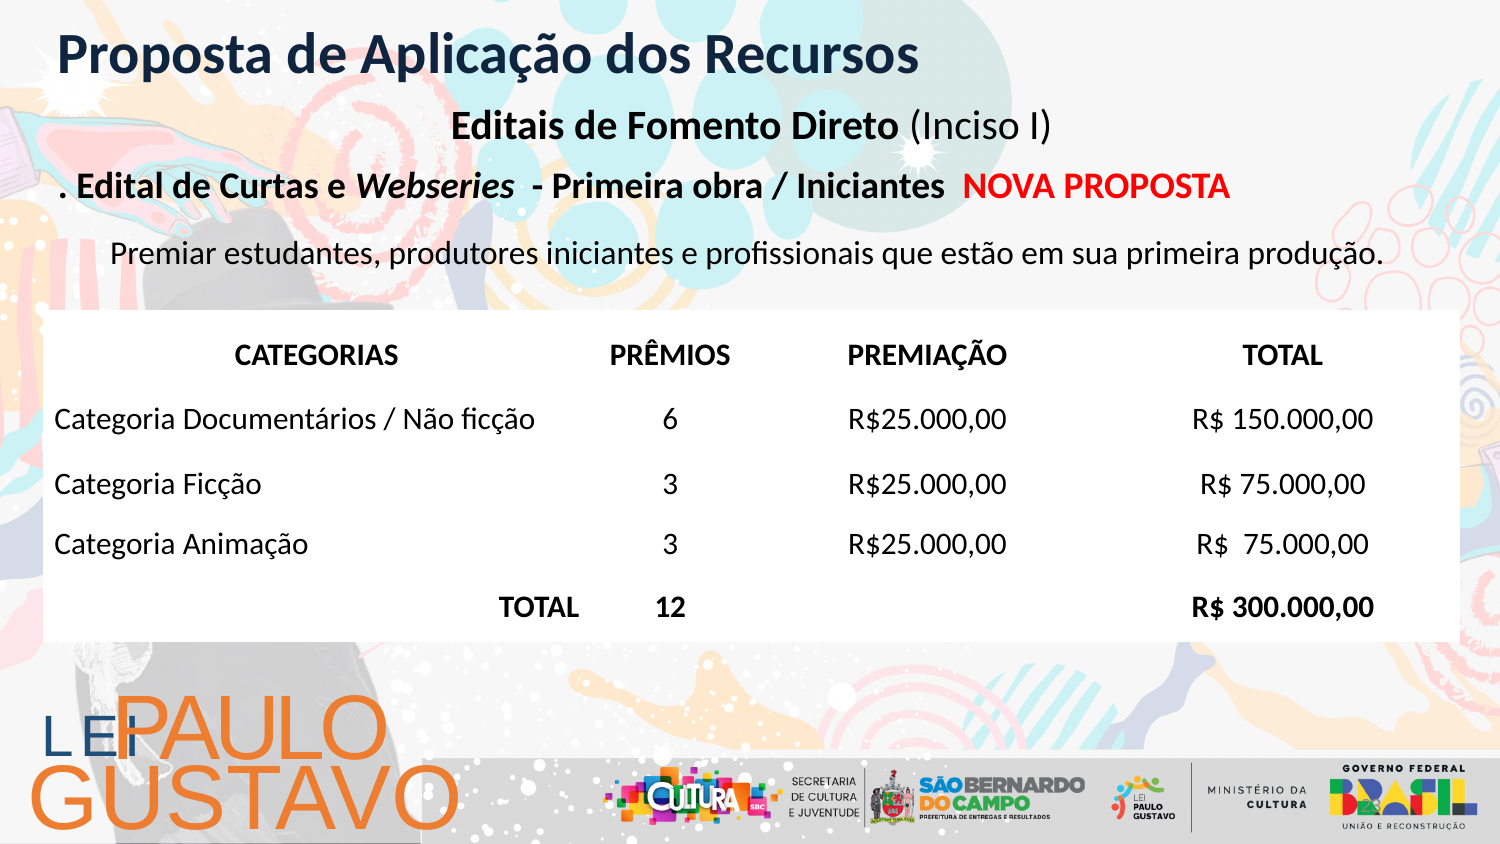

Proposta de Aplicação dos Recursos
Editais de Fomento Direto (Inciso I)
. Edital de Curtas e Webseries  - Primeira obra / Iniciantes  NOVA PROPOSTA

Premiar estudantes, produtores iniciantes e profissionais que estão em sua primeira produção.
| CATEGORIAS | PRÊMIOS | PREMIAÇÃO | TOTAL |
| --- | --- | --- | --- |
| Categoria Documentários / Não ficção | 6 | R$25.000,00 | R$ 150.000,00 |
| Categoria Ficção | 3 | R$25.000,00 | R$ 75.000,00 |
| Categoria Animação | 3 | R$25.000,00 | R$ 75.000,00 |
| TOTAL | 12 |  | R$ 300.000,00 |
PAULO
LEI
GUSTAVO
23